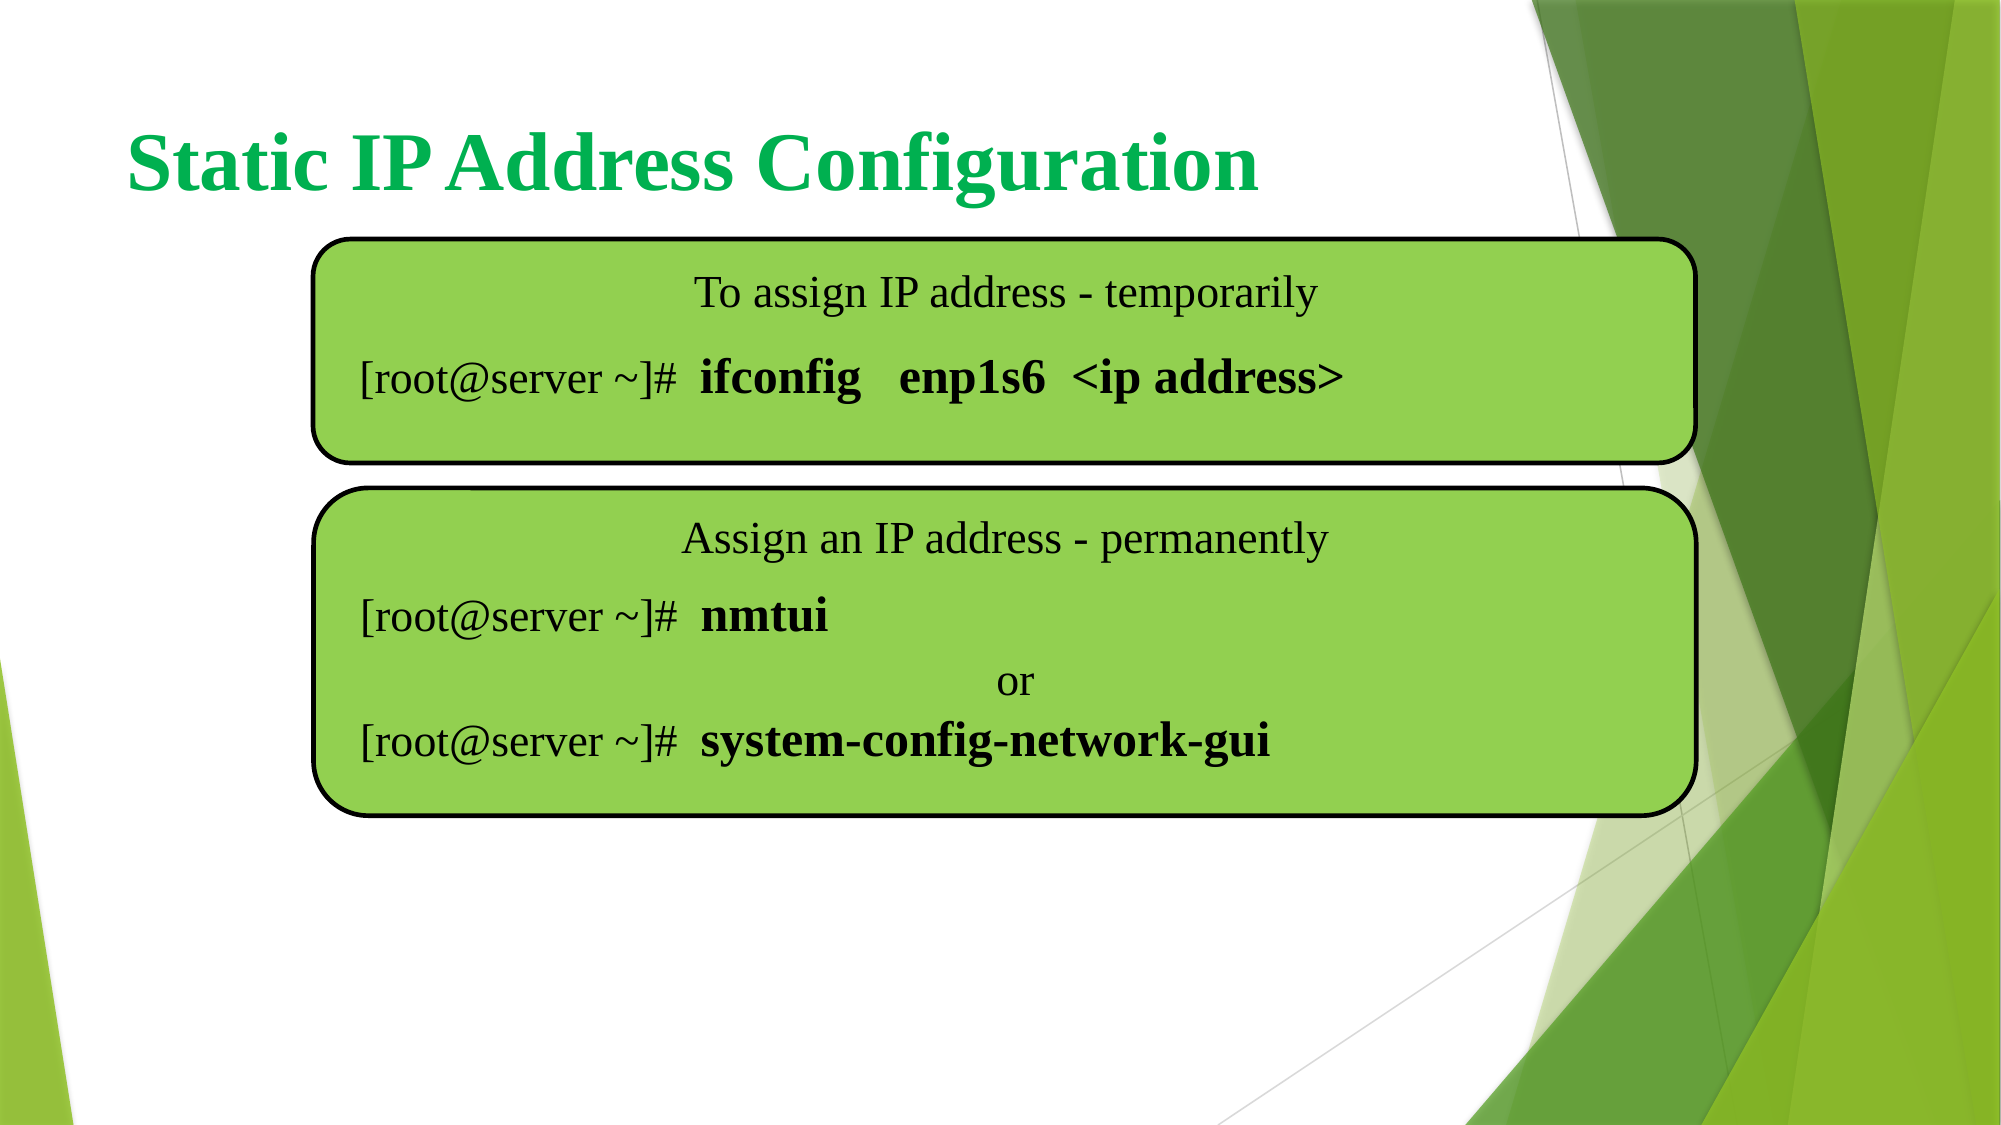

# Static IP Address Configuration

To assign IP address - temporarily
[root@server ~]#  ifconfig   enp1s6  <ip address>

Assign an IP address - permanently
[root@server ~]#  nmtui
or
[root@server ~]#  system-config-network-gui